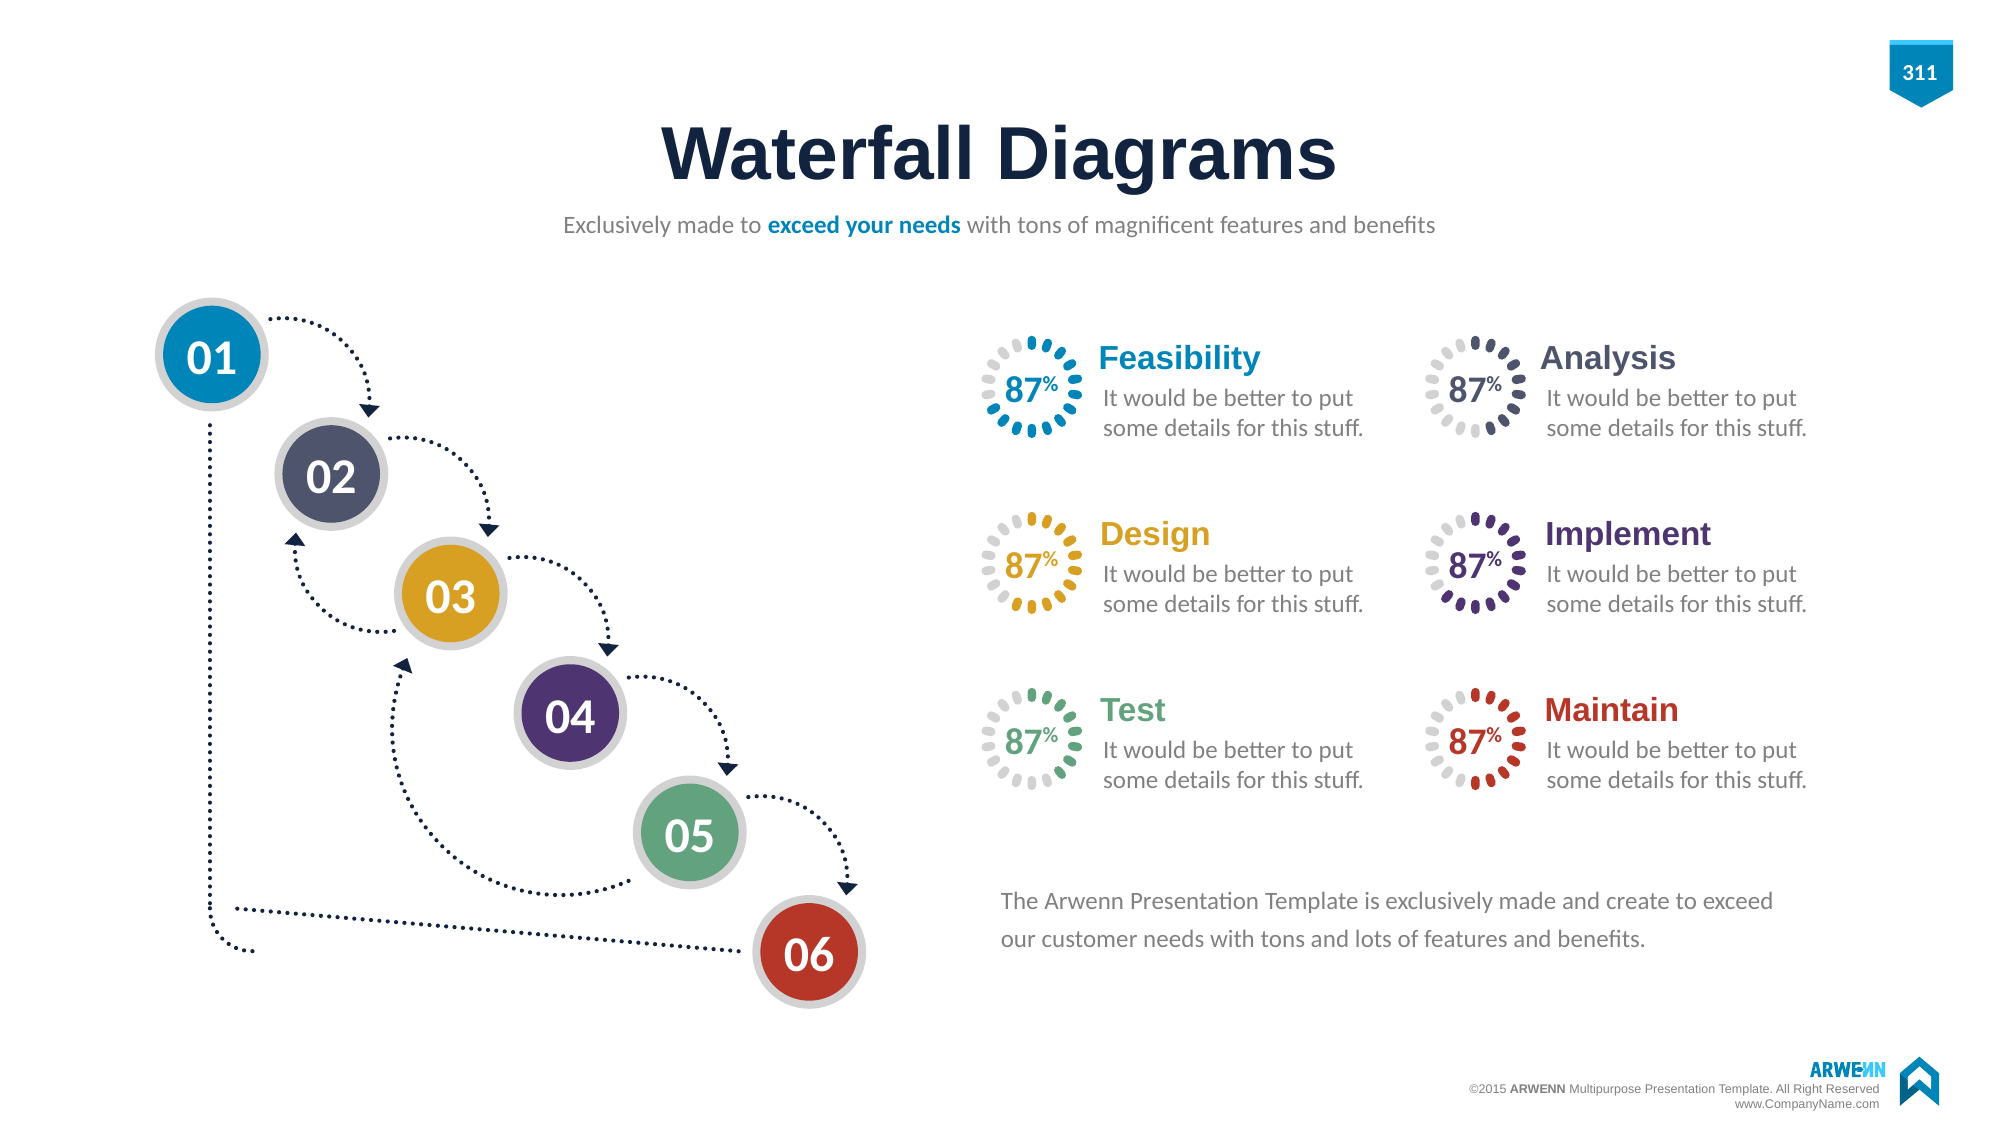

# Waterfall Diagrams
Exclusively made to exceed your needs with tons of magnificent features and benefits

01

Feasibility
Analysis

87%
87%
It would be better to put some details for this stuff.
It would be better to put some details for this stuff.

02

Design
Implement

87%
87%

03
It would be better to put some details for this stuff.
It would be better to put some details for this stuff.

04

Test
Maintain

87%
87%
It would be better to put some details for this stuff.
It would be better to put some details for this stuff.

05

The Arwenn Presentation Template is exclusively made and create to exceed our customer needs with tons and lots of features and benefits.

06